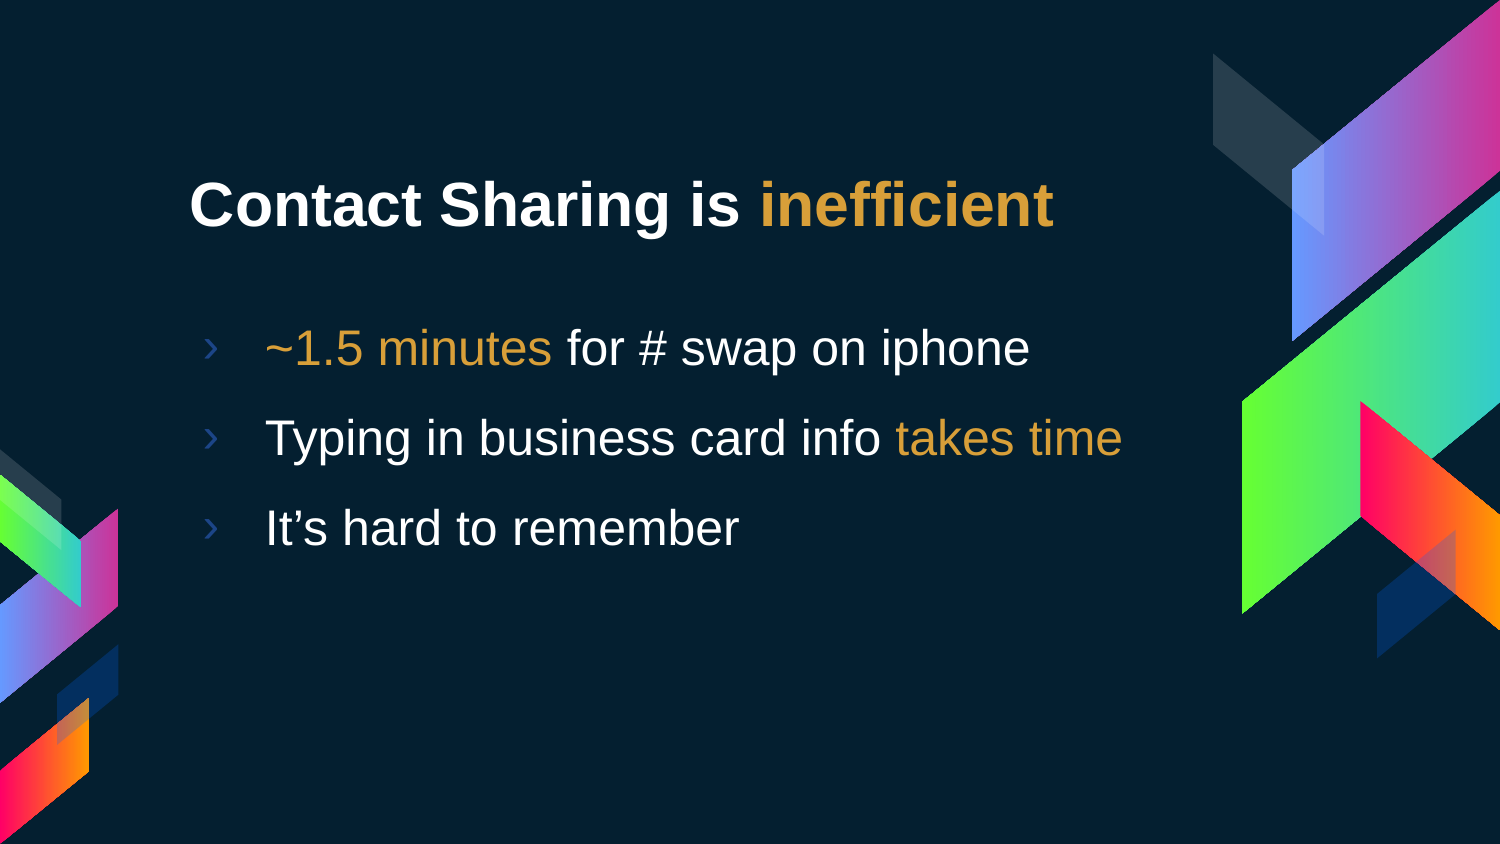

# Contact Sharing is inefficient
~1.5 minutes for # swap on iphone
Typing in business card info takes time
It’s hard to remember